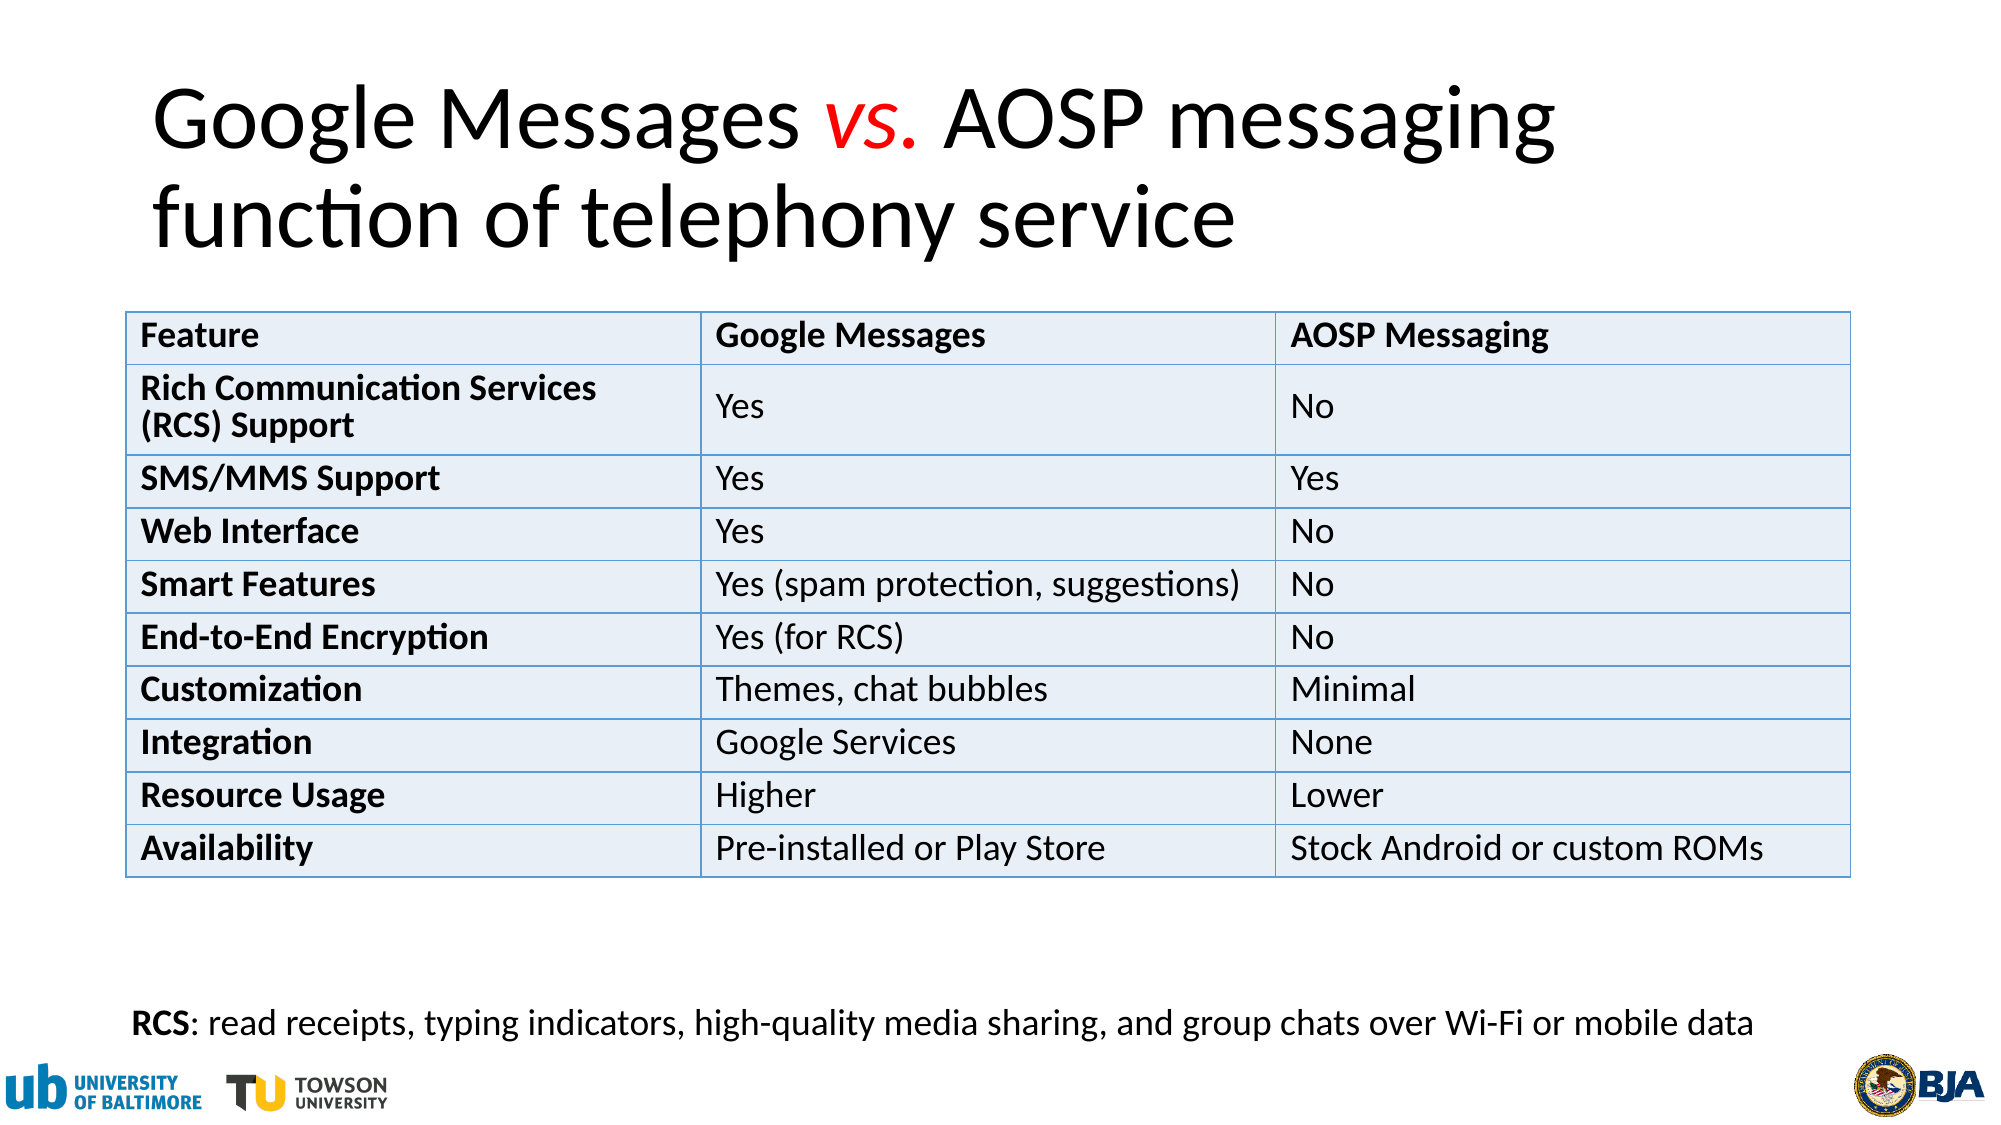

# Google Messages vs. AOSP messaging function of telephony service
| Feature | Google Messages | AOSP Messaging |
| --- | --- | --- |
| Rich Communication Services (RCS) Support | Yes | No |
| SMS/MMS Support | Yes | Yes |
| Web Interface | Yes | No |
| Smart Features | Yes (spam protection, suggestions) | No |
| End-to-End Encryption | Yes (for RCS) | No |
| Customization | Themes, chat bubbles | Minimal |
| Integration | Google Services | None |
| Resource Usage | Higher | Lower |
| Availability | Pre-installed or Play Store | Stock Android or custom ROMs |

RCS: read receipts, typing indicators, high-quality media sharing, and group chats over Wi-Fi or mobile data